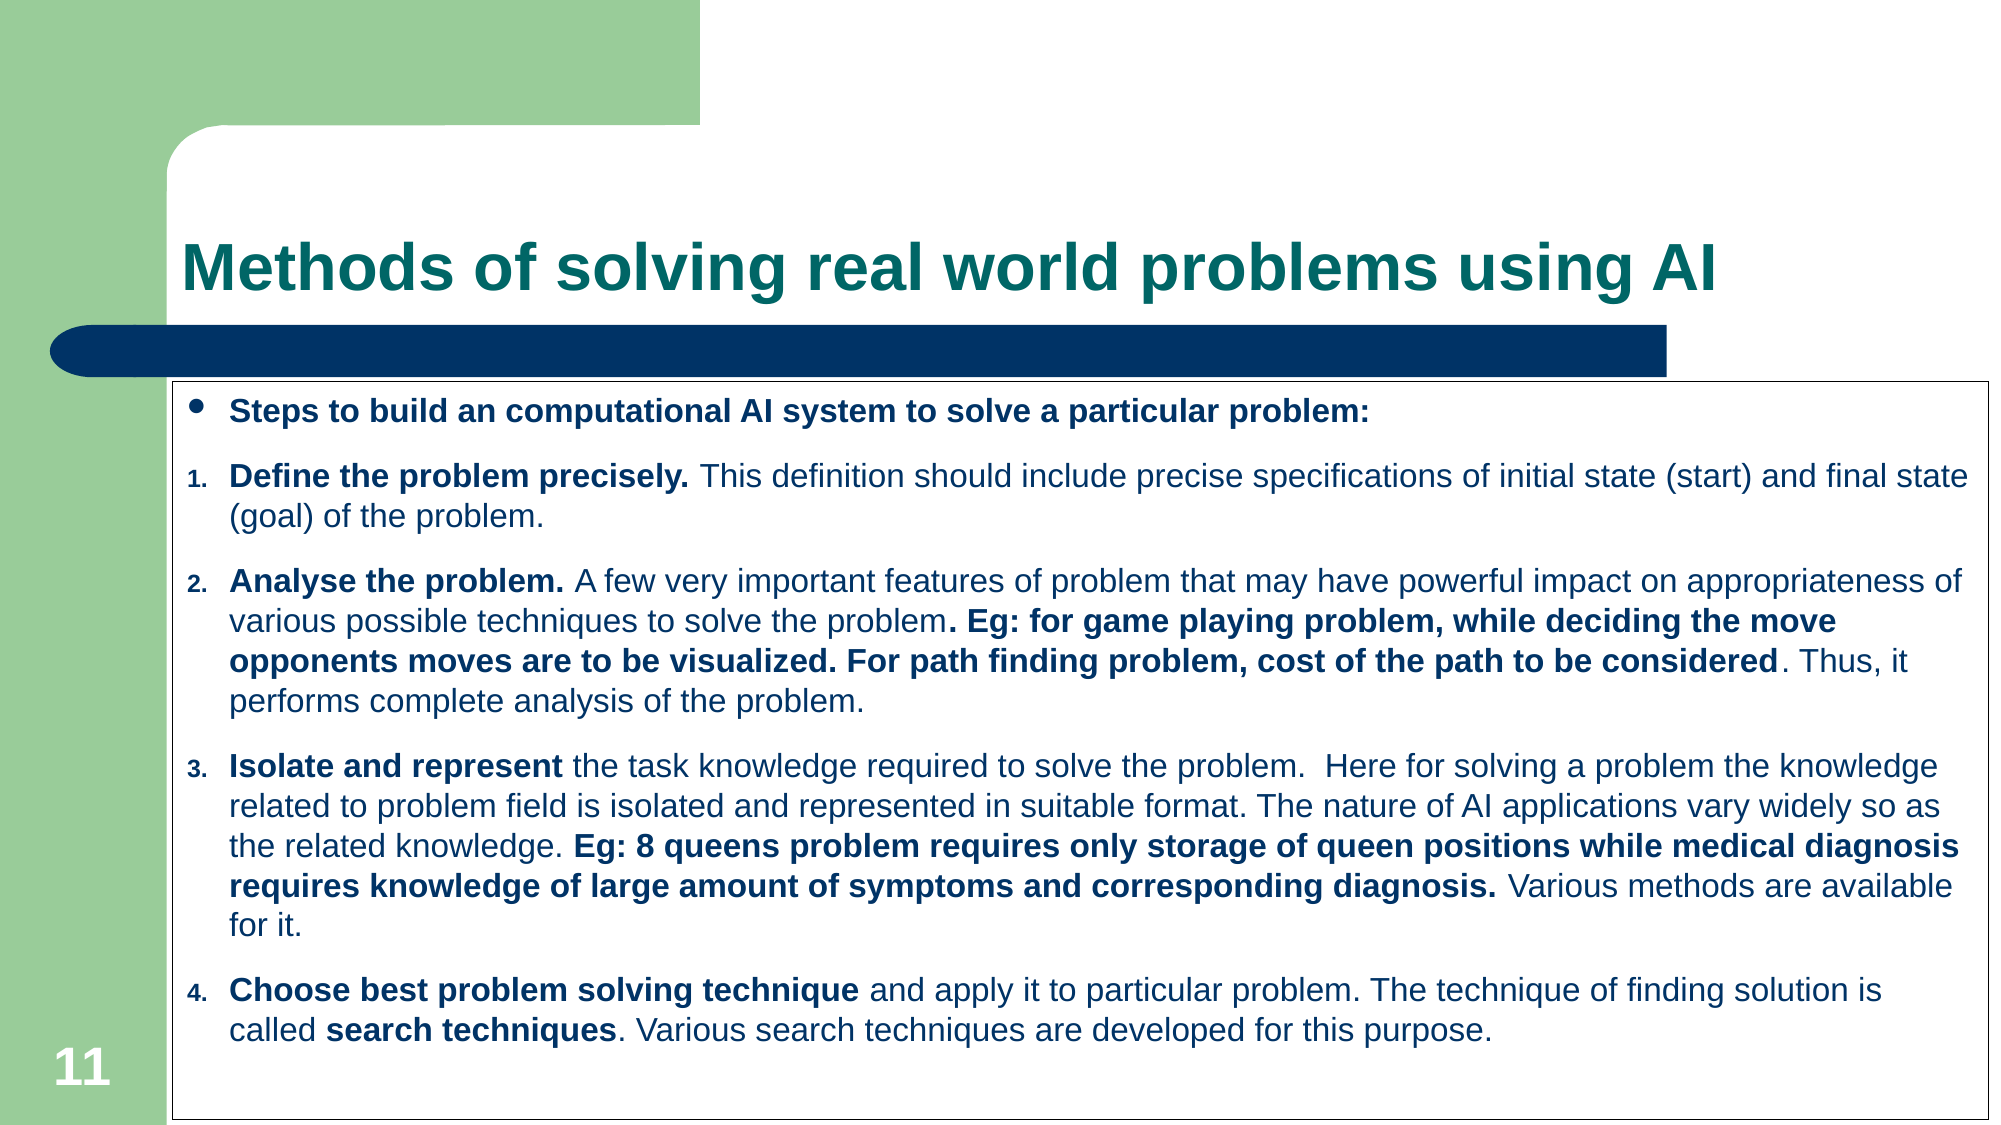

# Methods of solving real world problems using AI
Steps to build an computational AI system to solve a particular problem:
Define the problem precisely. This definition should include precise specifications of initial state (start) and final state (goal) of the problem.
Analyse the problem. A few very important features of problem that may have powerful impact on appropriateness of various possible techniques to solve the problem. Eg: for game playing problem, while deciding the move opponents moves are to be visualized. For path finding problem, cost of the path to be considered. Thus, it performs complete analysis of the problem.
Isolate and represent the task knowledge required to solve the problem.  Here for solving a problem the knowledge related to problem field is isolated and represented in suitable format. The nature of AI applications vary widely so as the related knowledge. Eg: 8 queens problem requires only storage of queen positions while medical diagnosis requires knowledge of large amount of symptoms and corresponding diagnosis. Various methods are available for it.
Choose best problem solving technique and apply it to particular problem. The technique of finding solution is called search techniques. Various search techniques are developed for this purpose.

11